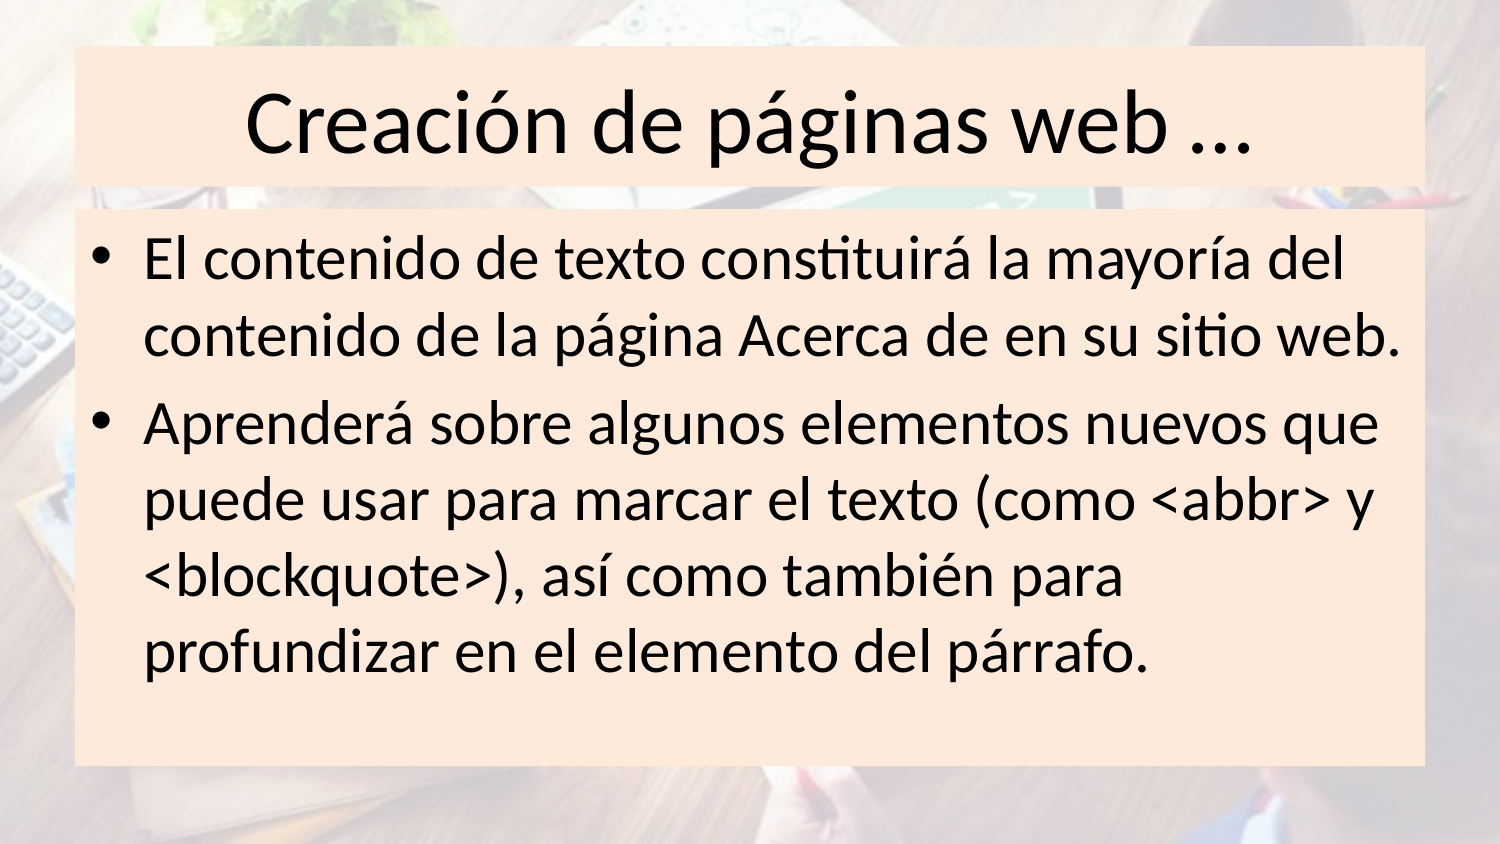

# Creación de páginas web …
El contenido de texto constituirá la mayoría del contenido de la página Acerca de en su sitio web.
Aprenderá sobre algunos elementos nuevos que puede usar para marcar el texto (como <abbr> y <blockquote>), así como también para profundizar en el elemento del párrafo.